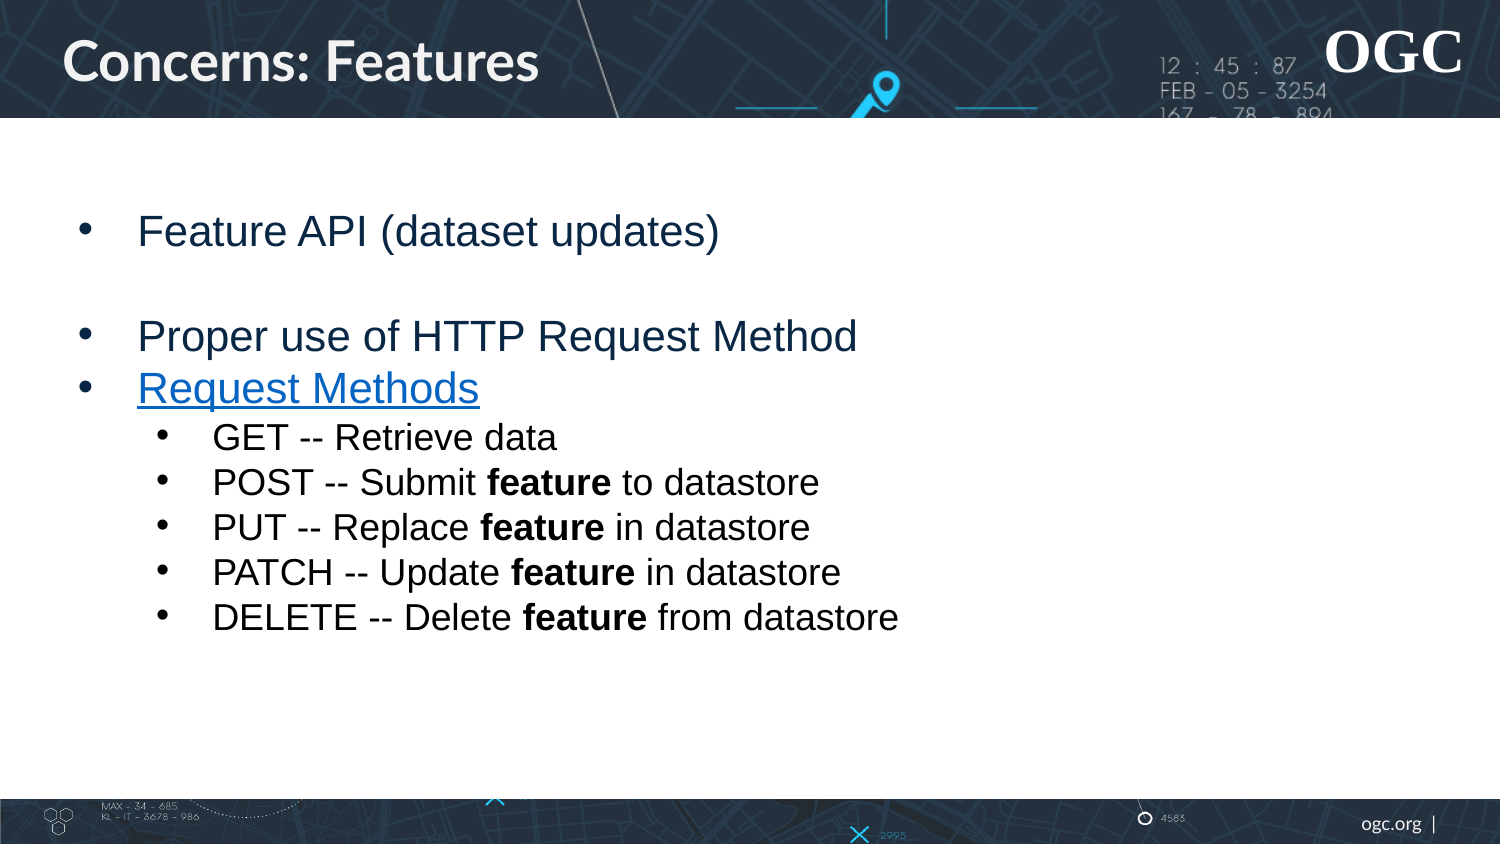

# Concerns: Features
Feature API (dataset updates)
Proper use of HTTP Request Method
Request Methods
GET -- Retrieve data
POST -- Submit feature to datastore
PUT -- Replace feature in datastore
PATCH -- Update feature in datastore
DELETE -- Delete feature from datastore